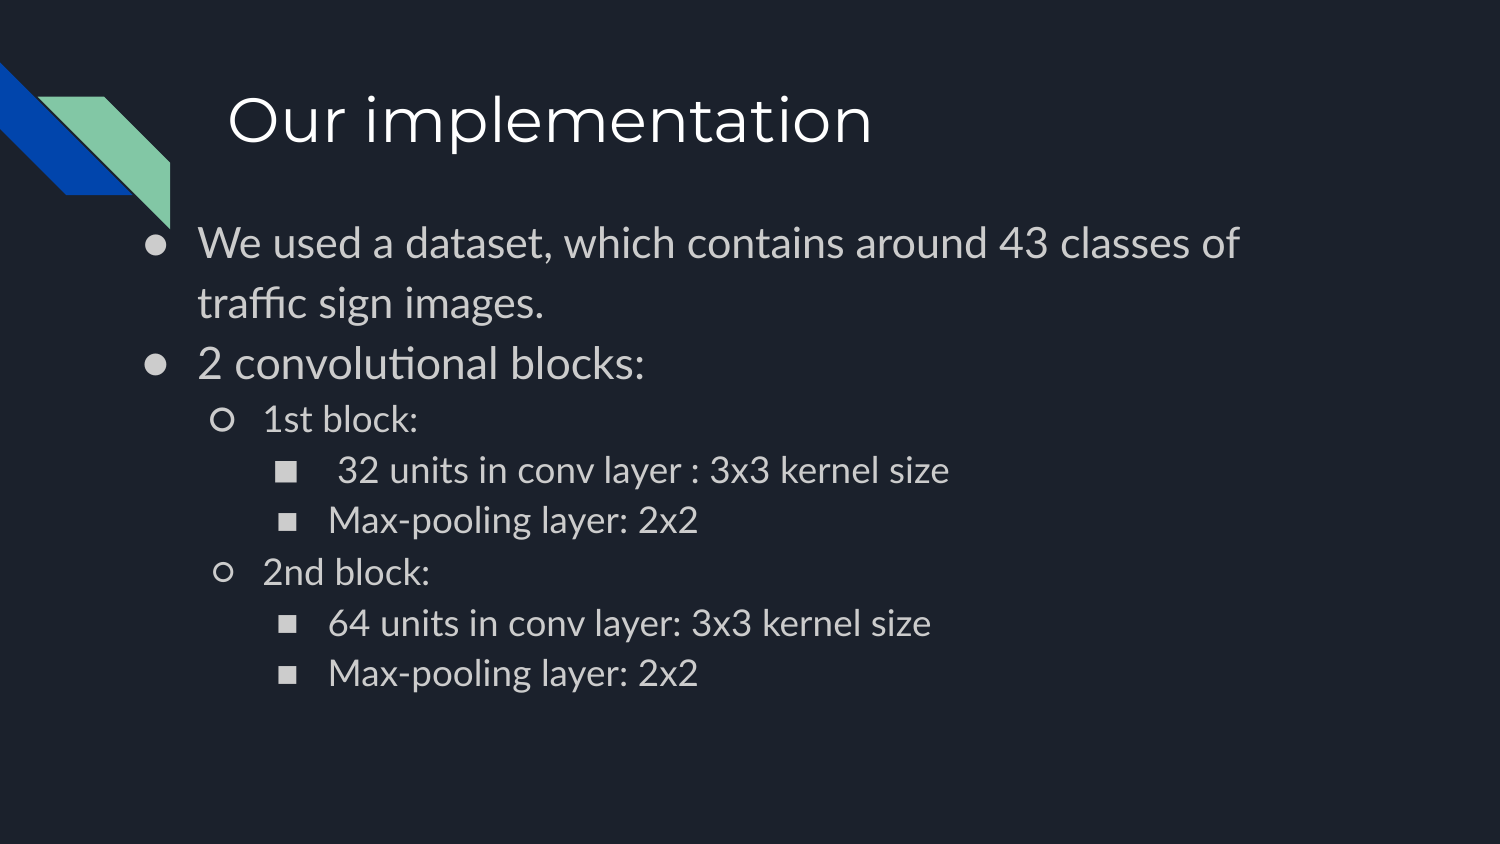

# Our implementation
We used a dataset, which contains around 43 classes of traffic sign images.
2 convolutional blocks:
1st block:
 32 units in conv layer : 3x3 kernel size
Max-pooling layer: 2x2
2nd block:
64 units in conv layer: 3x3 kernel size
Max-pooling layer: 2x2